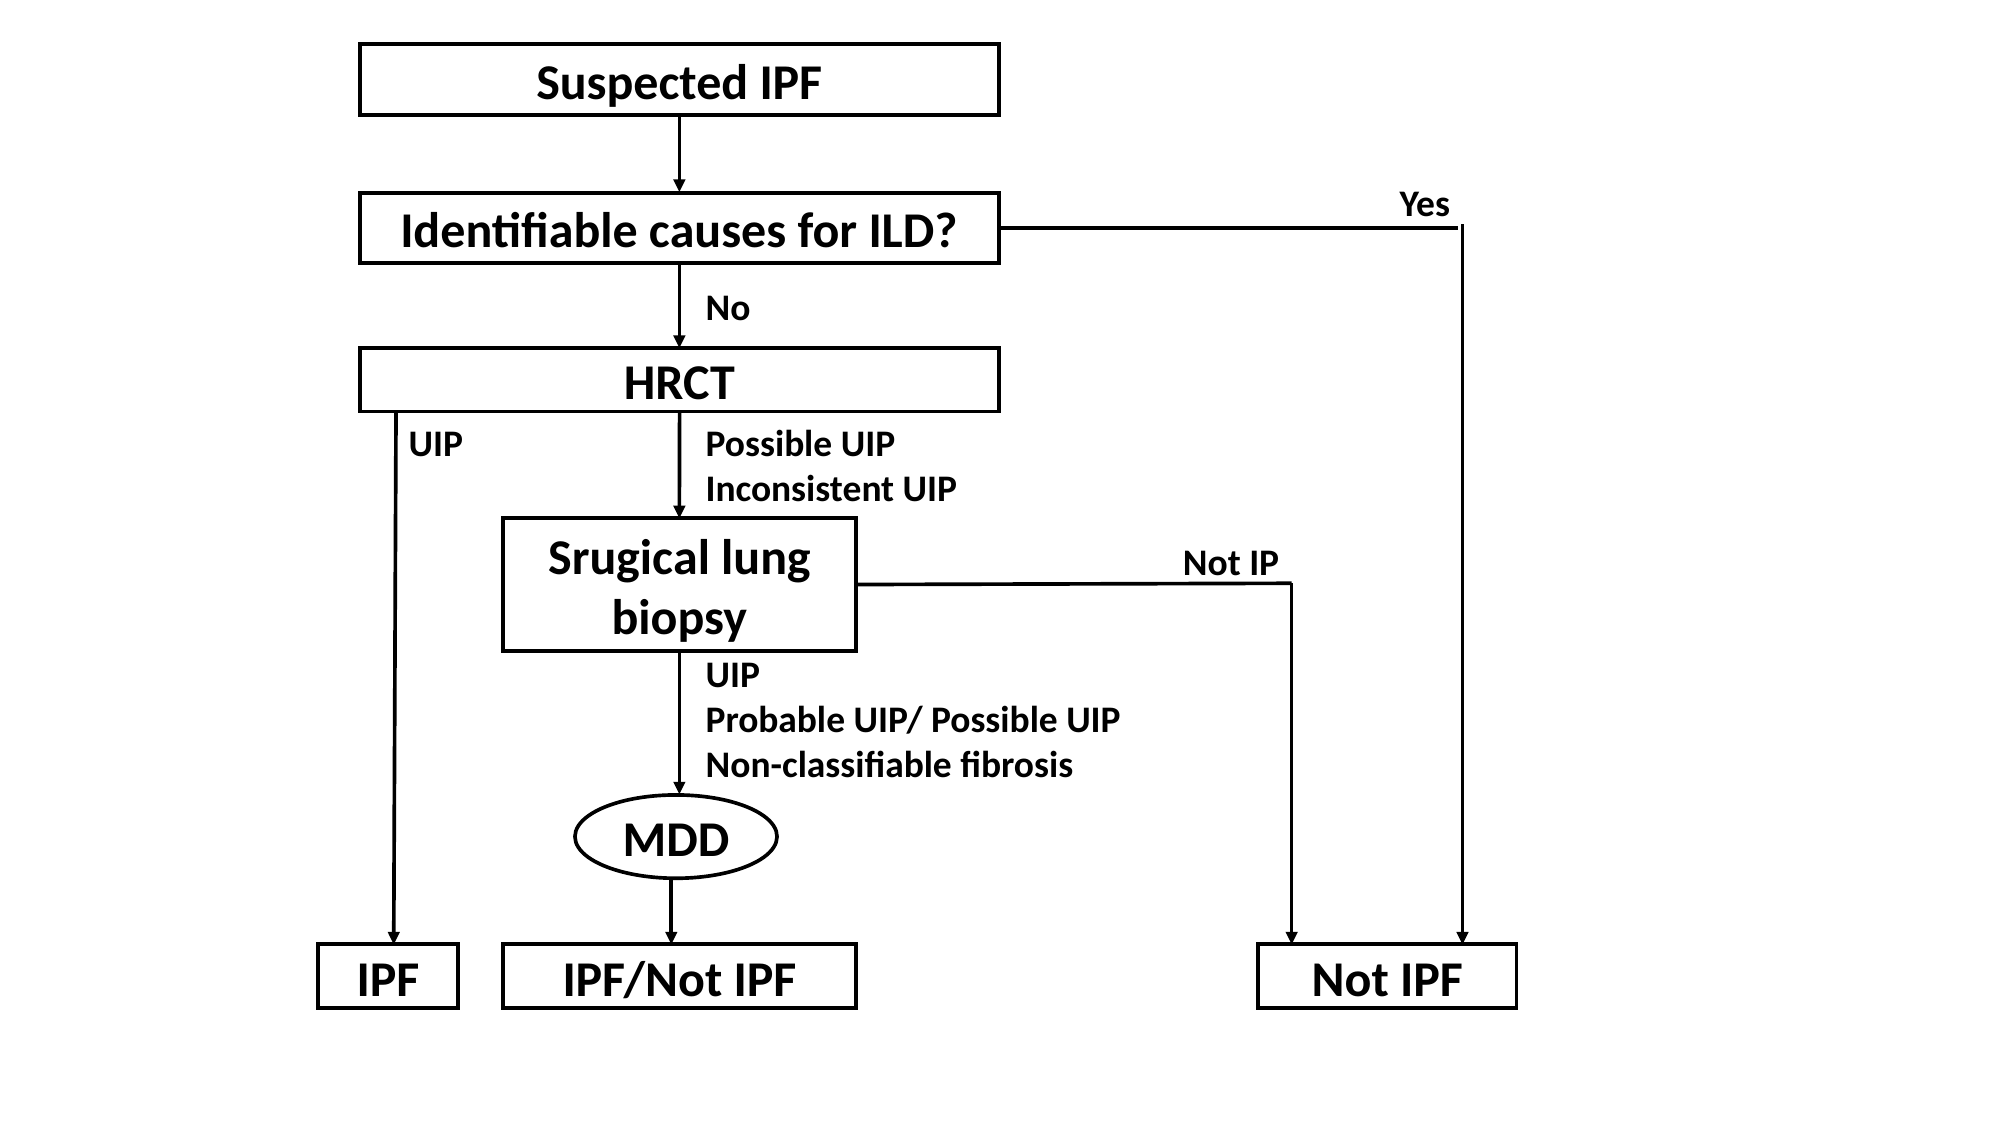

Suspected IPF
Yes
Identifiable causes for ILD?
No
HRCT
UIP
Possible UIP
Inconsistent UIP
Srugical lung biopsy
Not IP
UIP
Probable UIP/ Possible UIP
Non-classifiable fibrosis
MDD
IPF
IPF/Not IPF
Not IPF